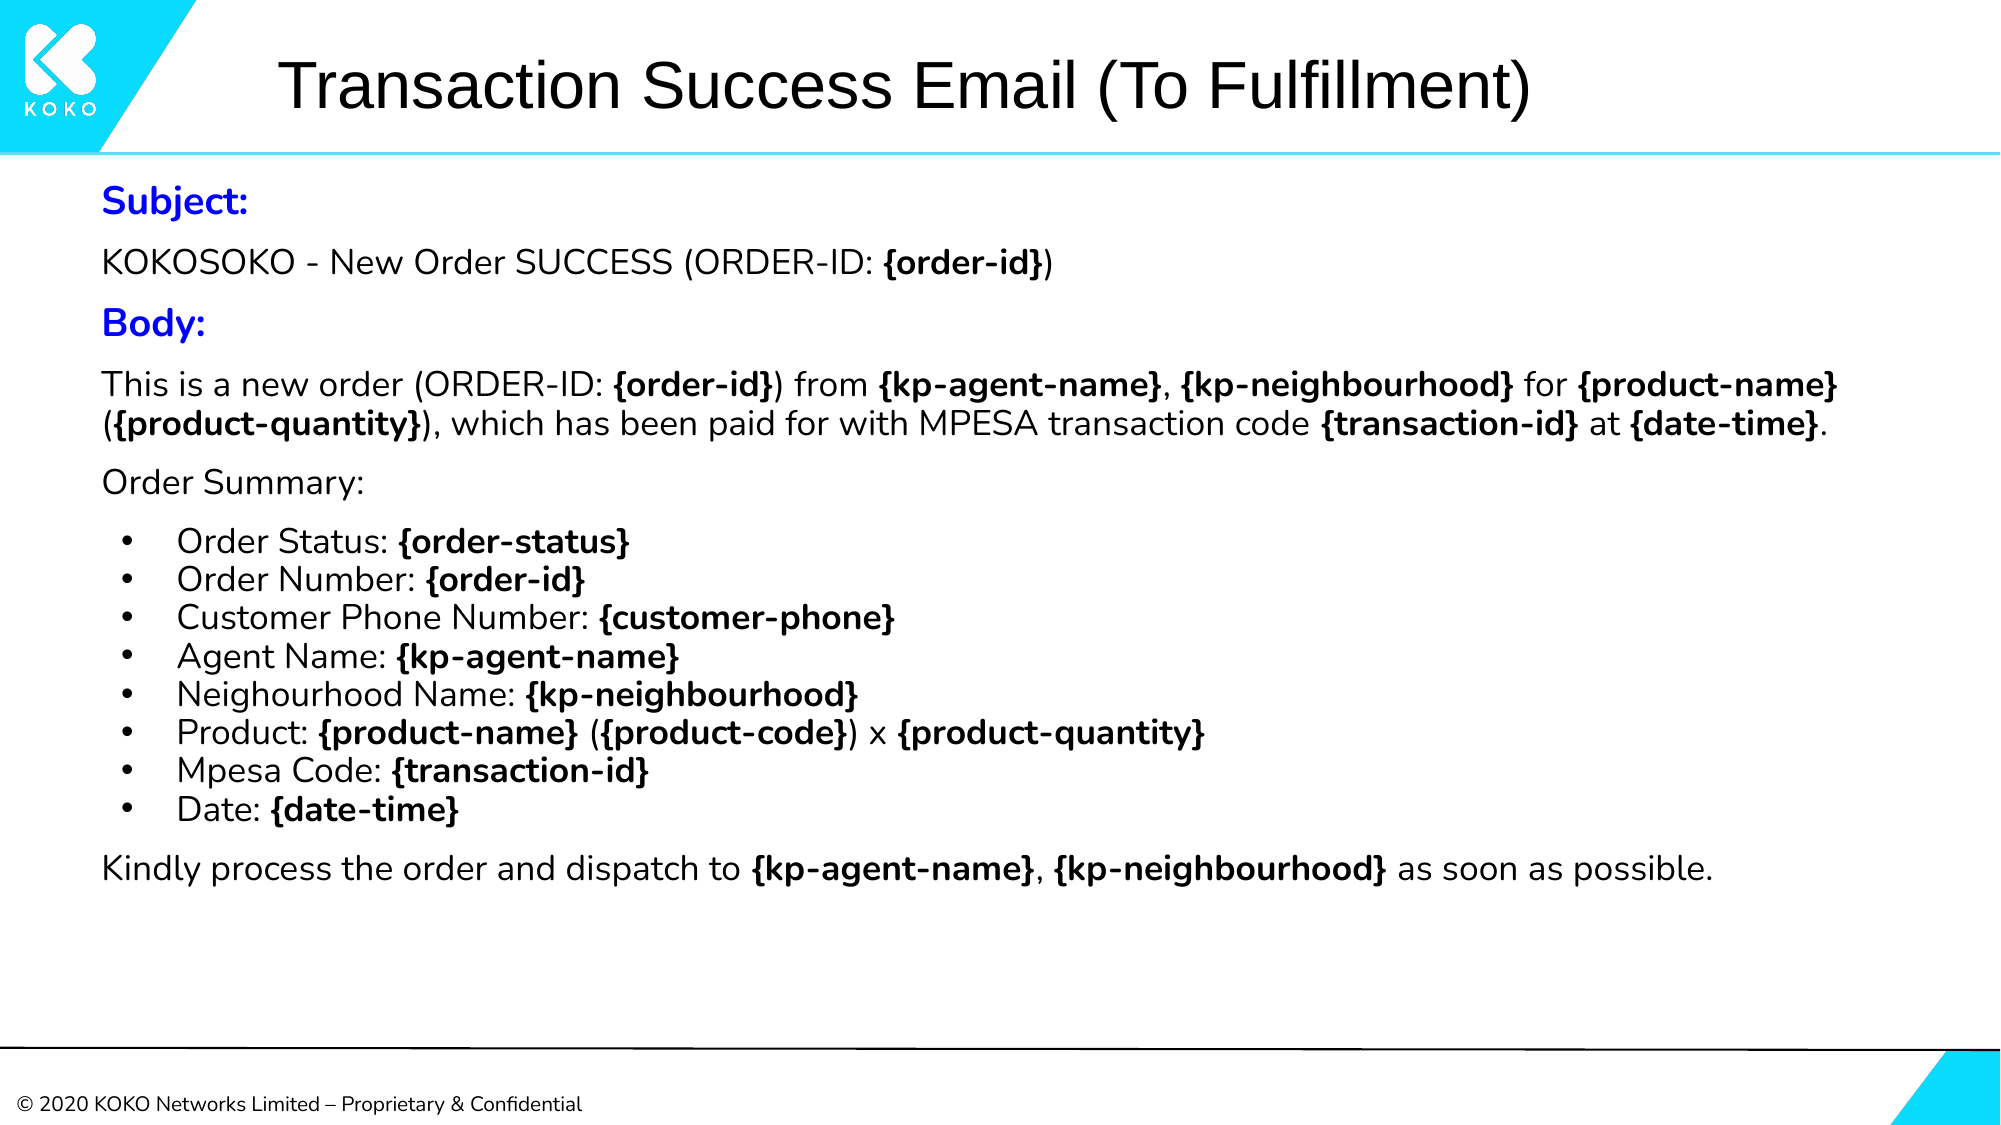

# Transaction Success Email (To Fulfillment)
Subject:
KOKOSOKO - New Order SUCCESS (ORDER-ID: {order-id})
Body:
This is a new order (ORDER-ID: {order-id}) from {kp-agent-name}, {kp-neighbourhood} for {product-name}({product-quantity}), which has been paid for with MPESA transaction code {transaction-id} at {date-time}.
Order Summary:
Order Status: {order-status}
Order Number: {order-id}
Customer Phone Number: {customer-phone}
Agent Name: {kp-agent-name}
Neighourhood Name: {kp-neighbourhood}
Product: {product-name} ({product-code}) x {product-quantity}
Mpesa Code: {transaction-id}
Date: {date-time}
Kindly process the order and dispatch to {kp-agent-name}, {kp-neighbourhood} as soon as possible.